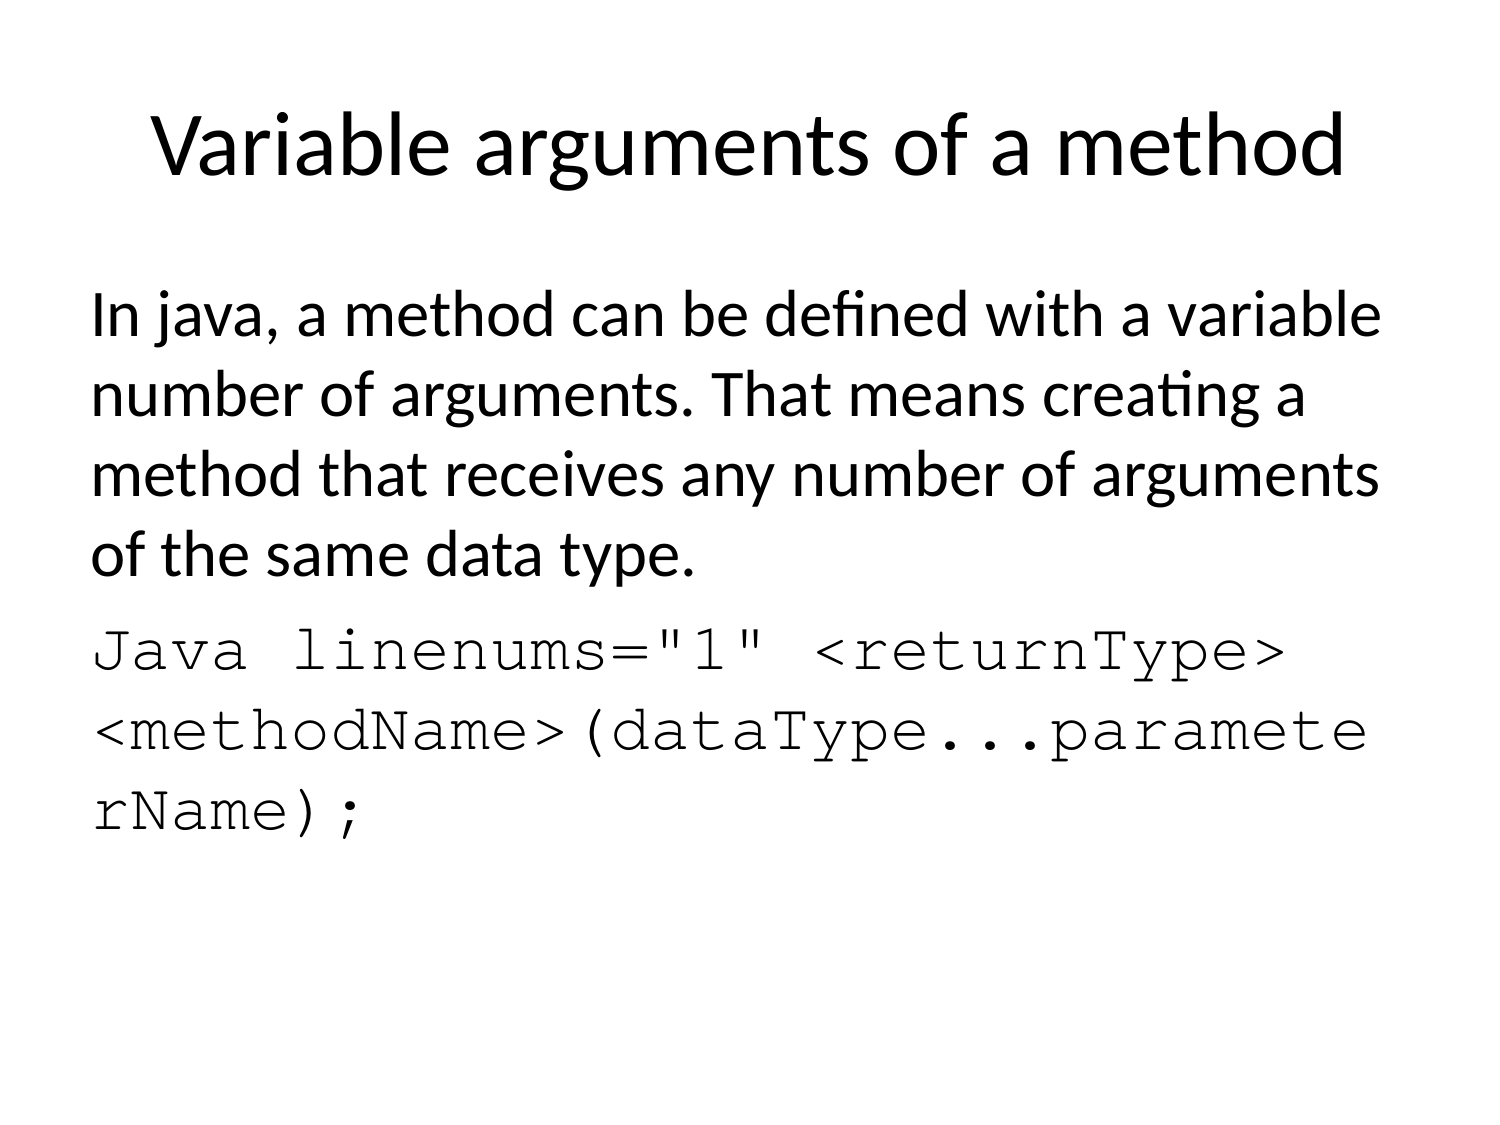

# Variable arguments of a method
In java, a method can be defined with a variable number of arguments. That means creating a method that receives any number of arguments of the same data type.
Java linenums="1" <returnType> <methodName>(dataType...parameterName);